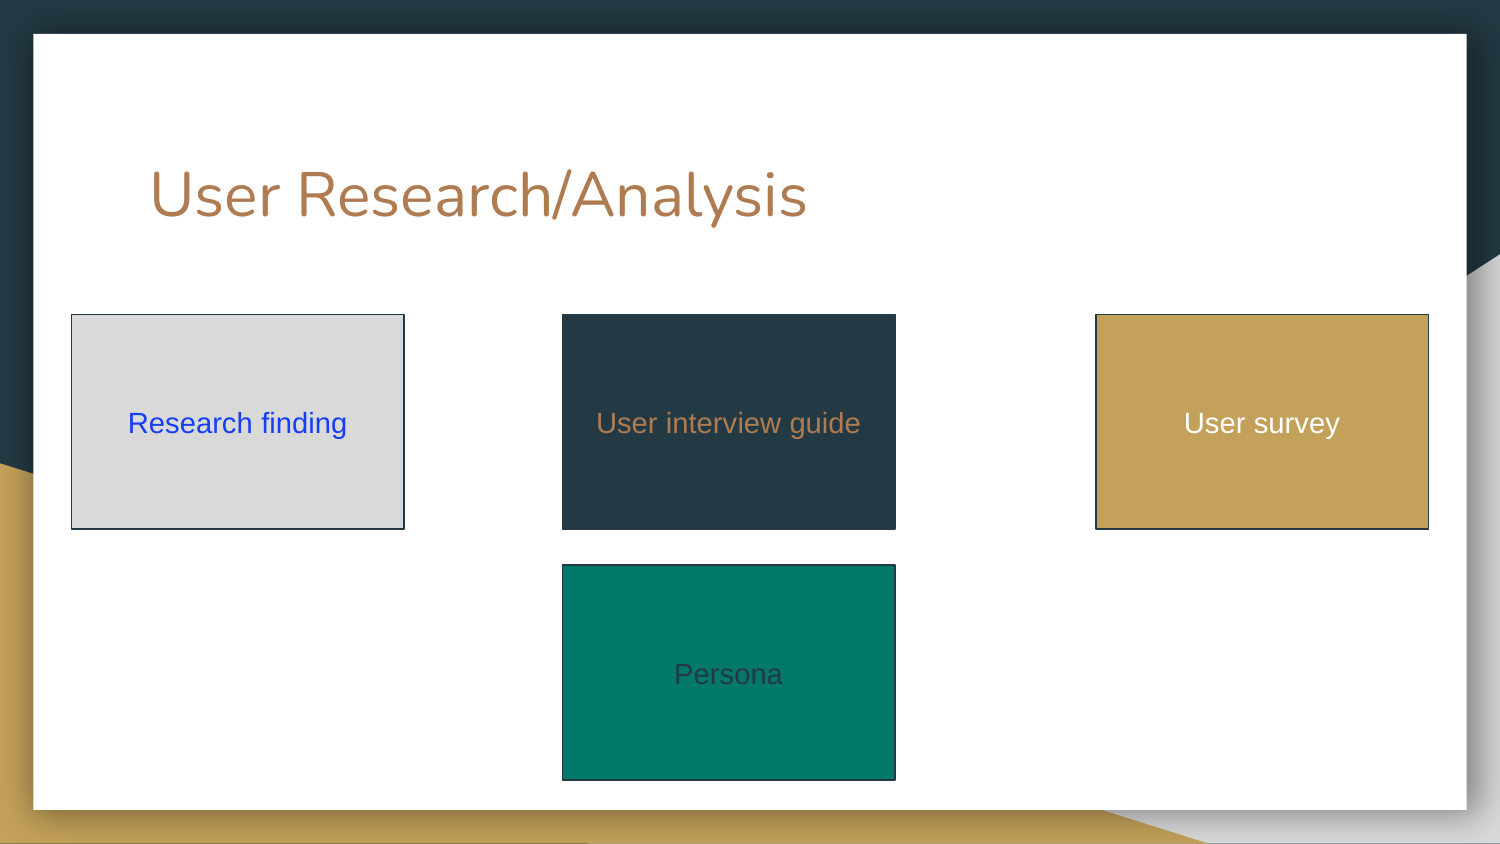

# User Research/Analysis
Research finding
User interview guide
User survey

Persona